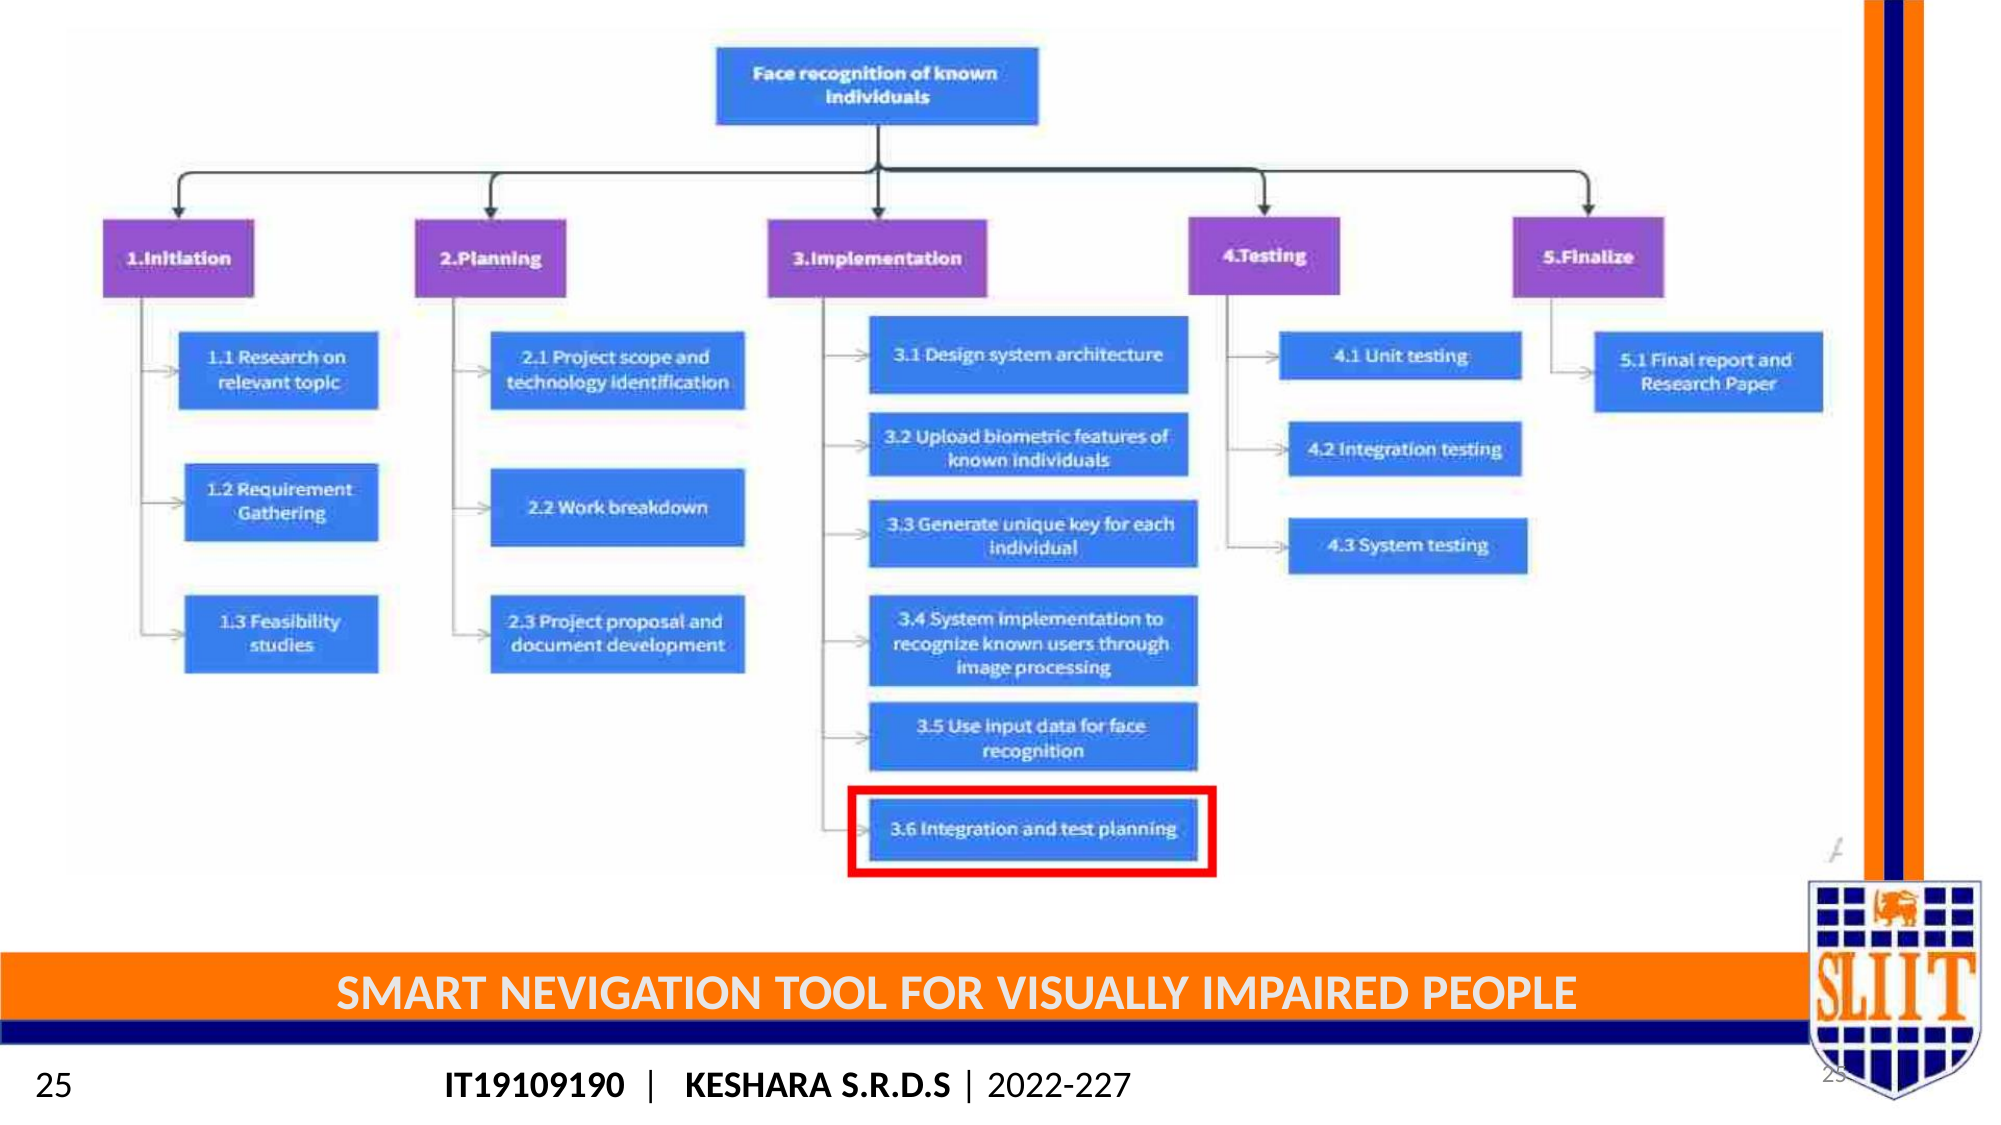

SMART NEVIGATION TOOL FOR VISUALLY IMPAIRED PEOPLE
25
25
IT19109190 | KESHARA S.R.D.S | 2022-227